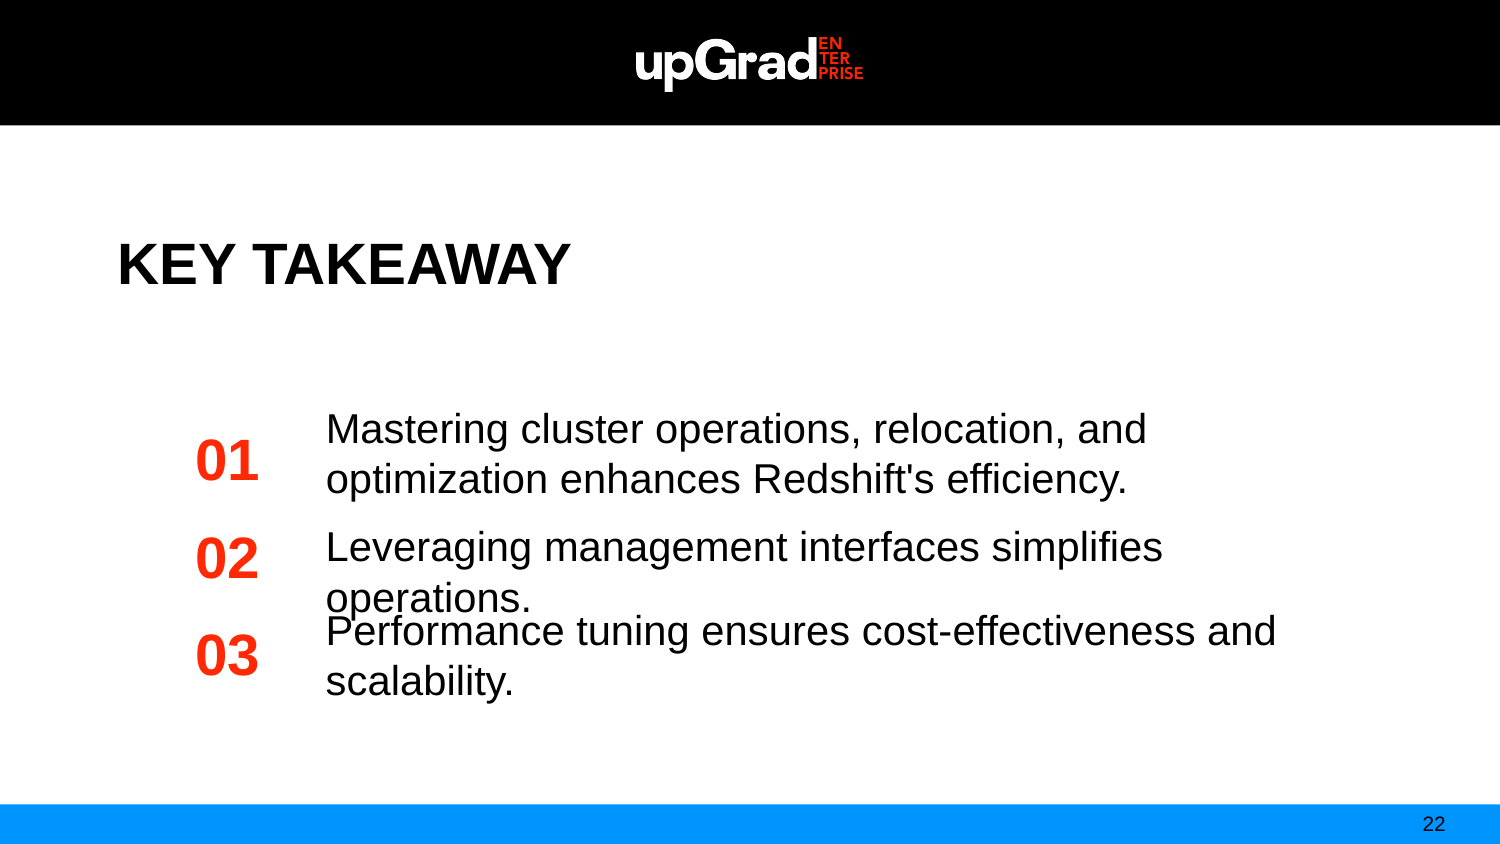

KEY TAKEAWAY
Mastering cluster operations, relocation, and optimization enhances Redshift's efficiency.
01
02
Leveraging management interfaces simplifies operations.
Performance tuning ensures cost-effectiveness and scalability.
03
22